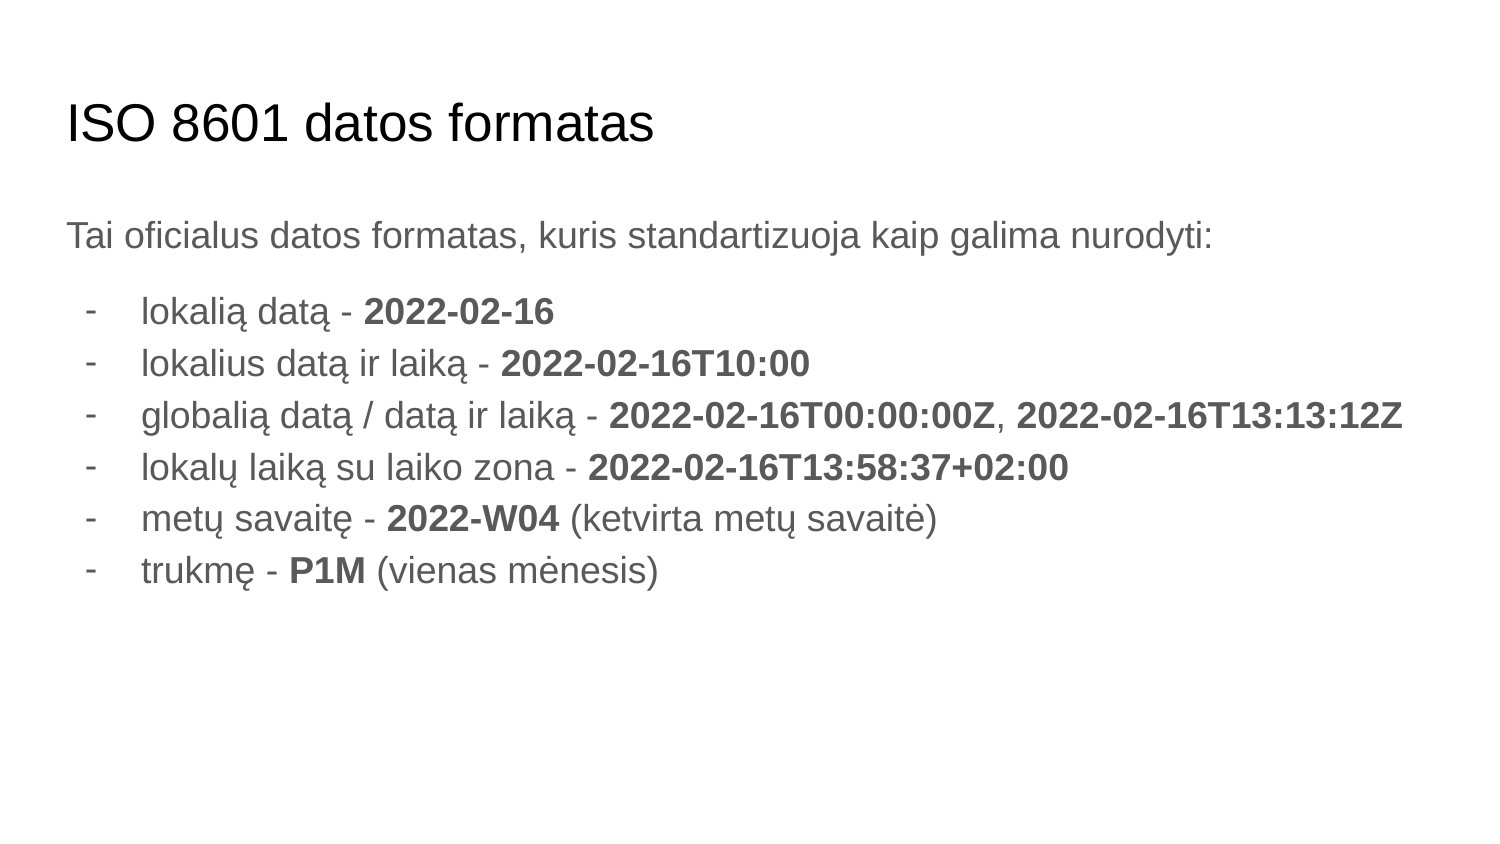

# ISO 8601 datos formatas
Tai oficialus datos formatas, kuris standartizuoja kaip galima nurodyti:
lokalią datą - 2022-02-16
lokalius datą ir laiką - 2022-02-16T10:00
globalią datą / datą ir laiką - 2022-02-16T00:00:00Z, 2022-02-16T13:13:12Z
lokalų laiką su laiko zona - 2022-02-16T13:58:37+02:00
metų savaitę - 2022-W04 (ketvirta metų savaitė)
trukmę - P1M (vienas mėnesis)